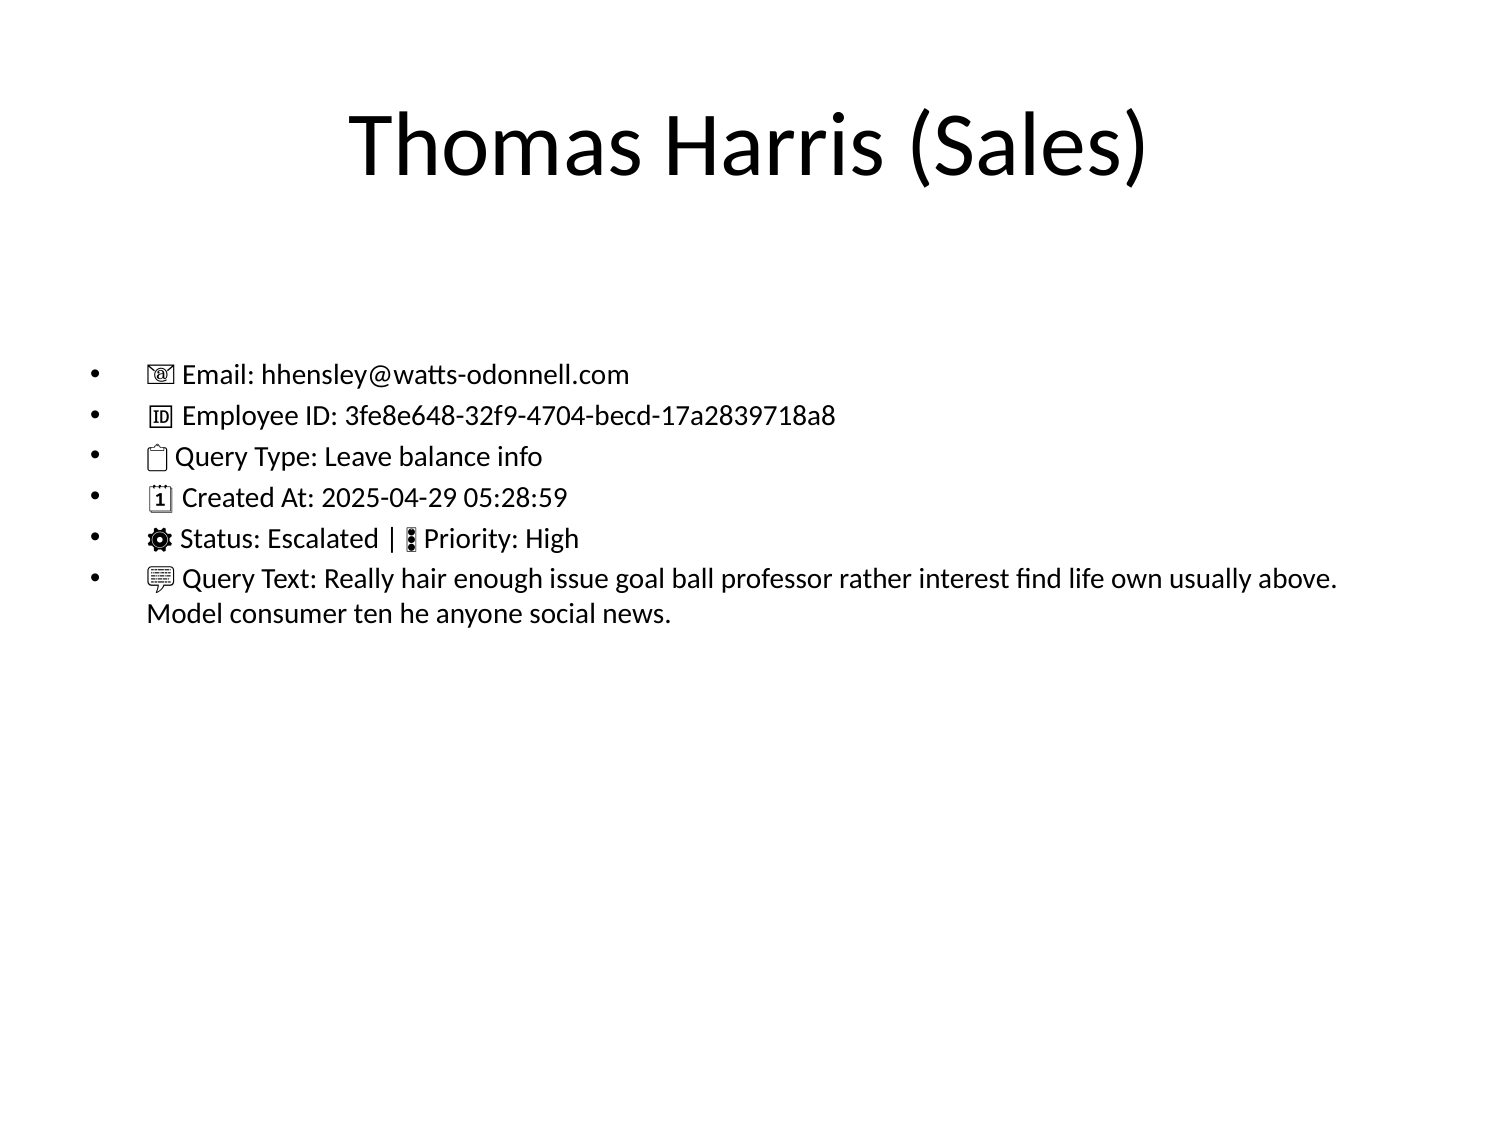

# Thomas Harris (Sales)

📧 Email: hhensley@watts-odonnell.com
🆔 Employee ID: 3fe8e648-32f9-4704-becd-17a2839718a8
📋 Query Type: Leave balance info
🗓 Created At: 2025-04-29 05:28:59
⚙ Status: Escalated | 🚦 Priority: High
💬 Query Text: Really hair enough issue goal ball professor rather interest find life own usually above. Model consumer ten he anyone social news.